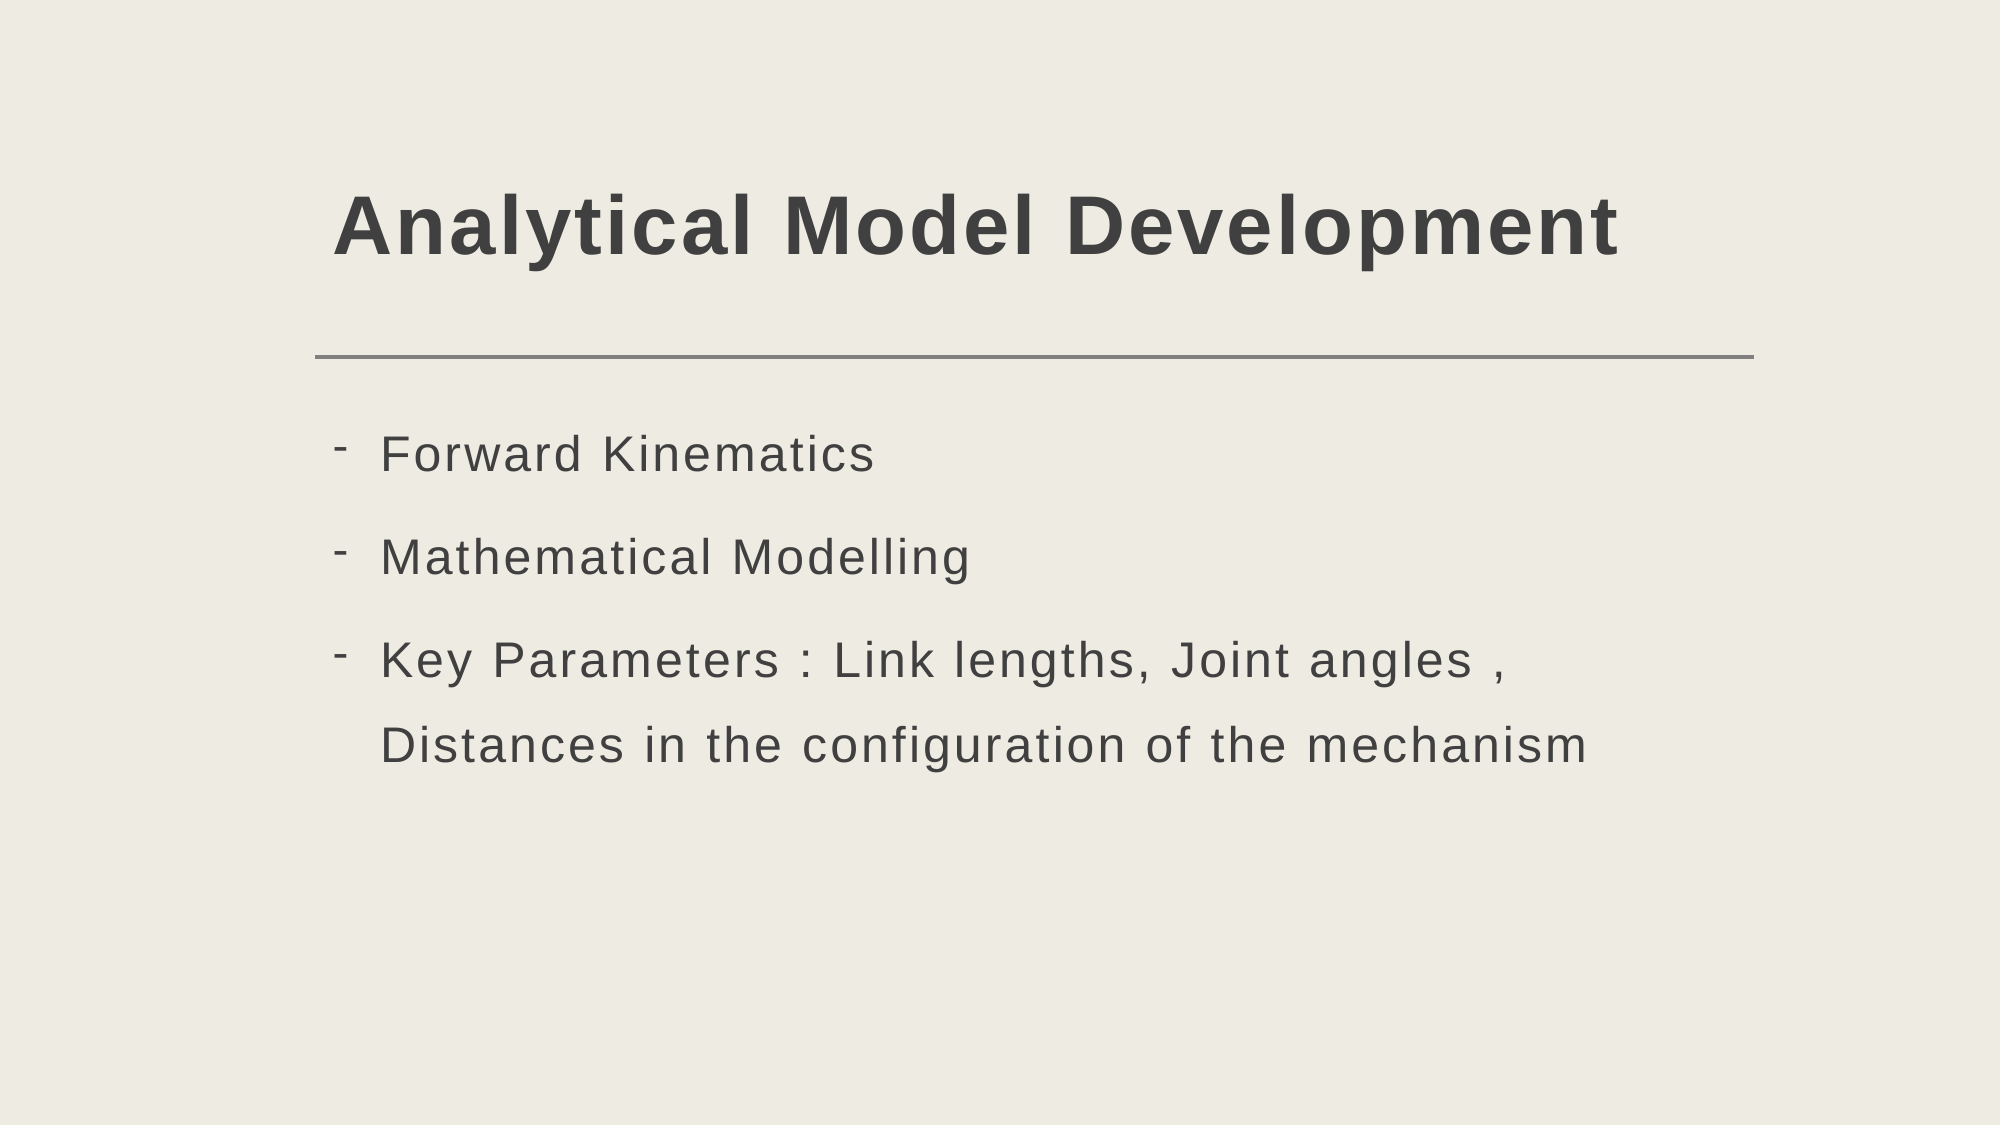

# Analytical Model Development
Forward Kinematics
Mathematical Modelling
Key Parameters : Link lengths, Joint angles , Distances in the configuration of the mechanism